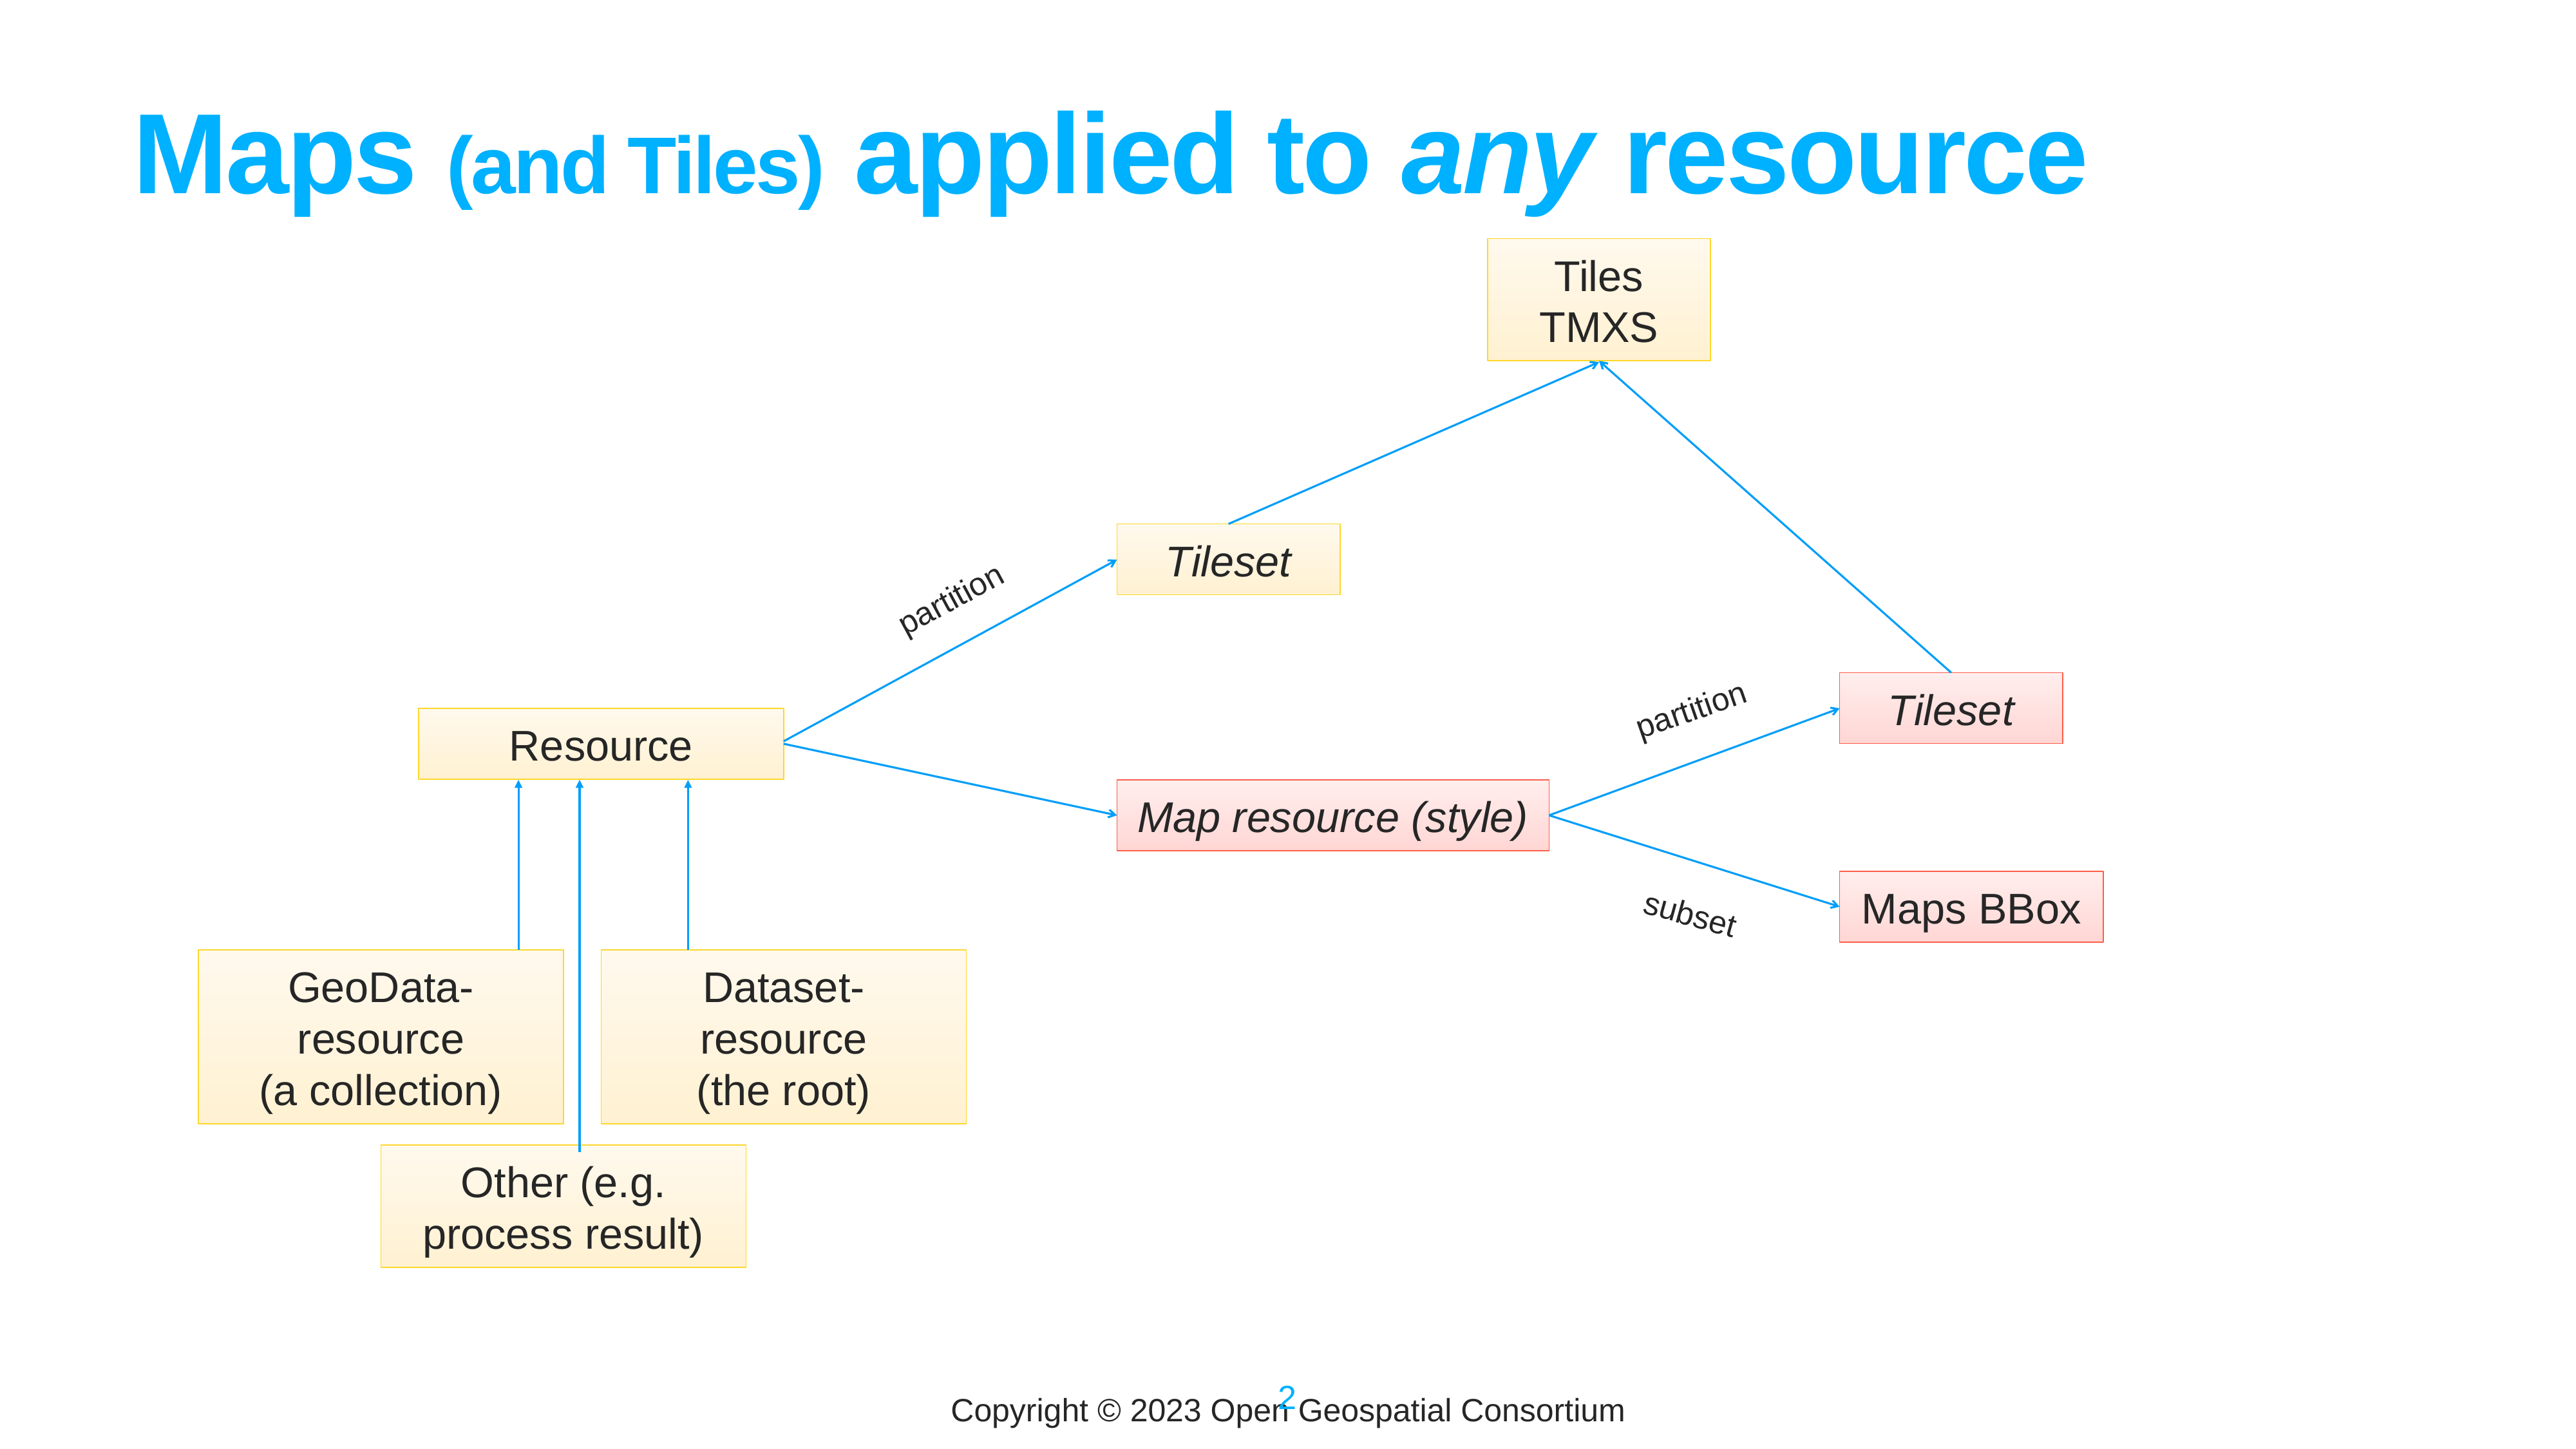

# Maps (and Tiles) applied to any resource
Tiles TMXS
Tileset
partition
Tileset
partition
Resource
Map resource (style)
Maps BBox
subset
GeoData-resource
(a collection)
Dataset-resource
(the root)
Other (e.g. process result)
2
Copyright © 2023 Open Geospatial Consortium